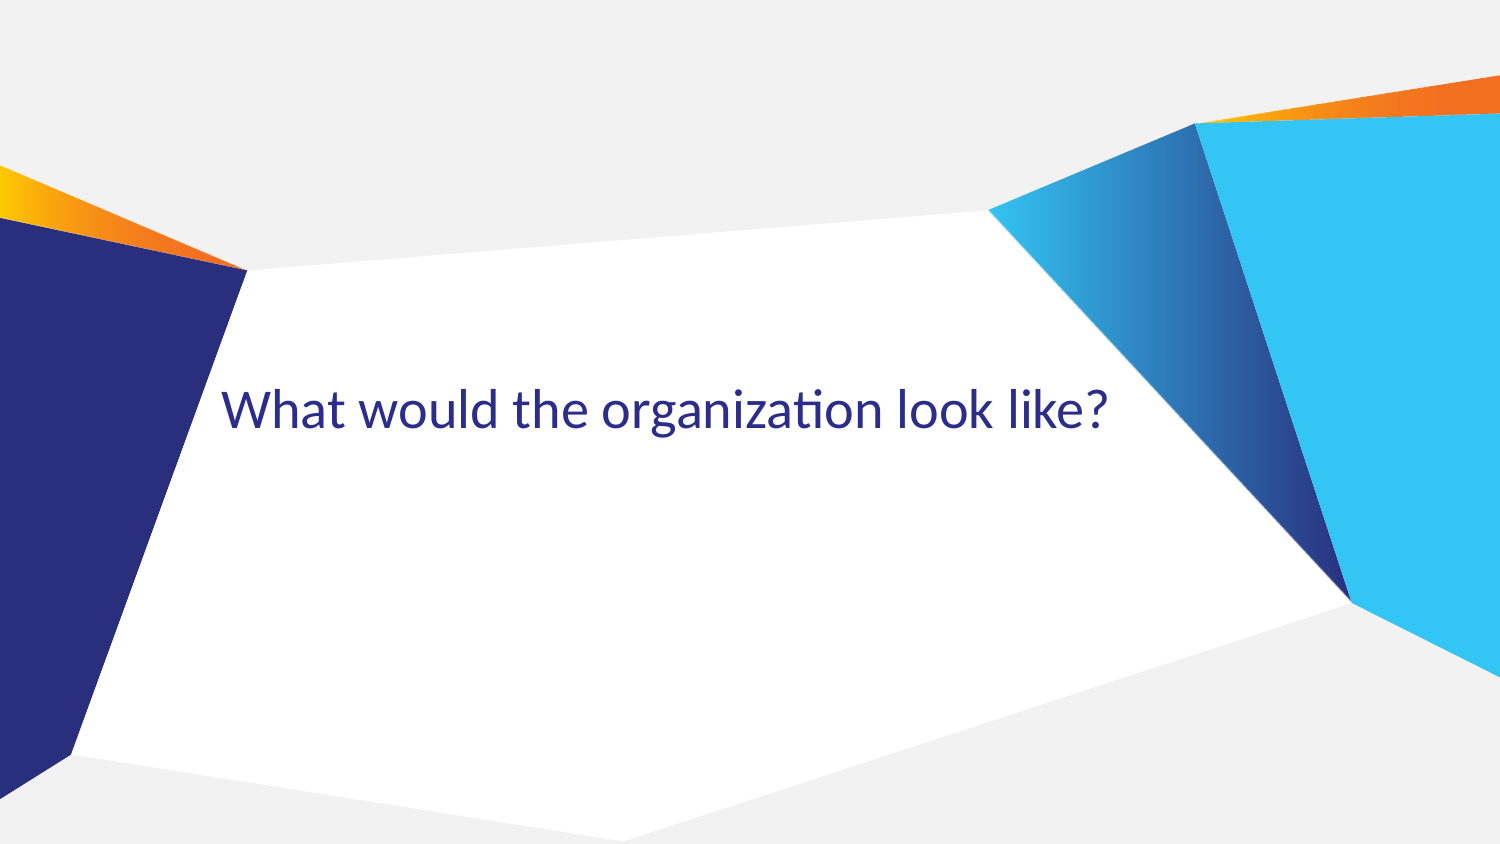

# What would the organization look like?